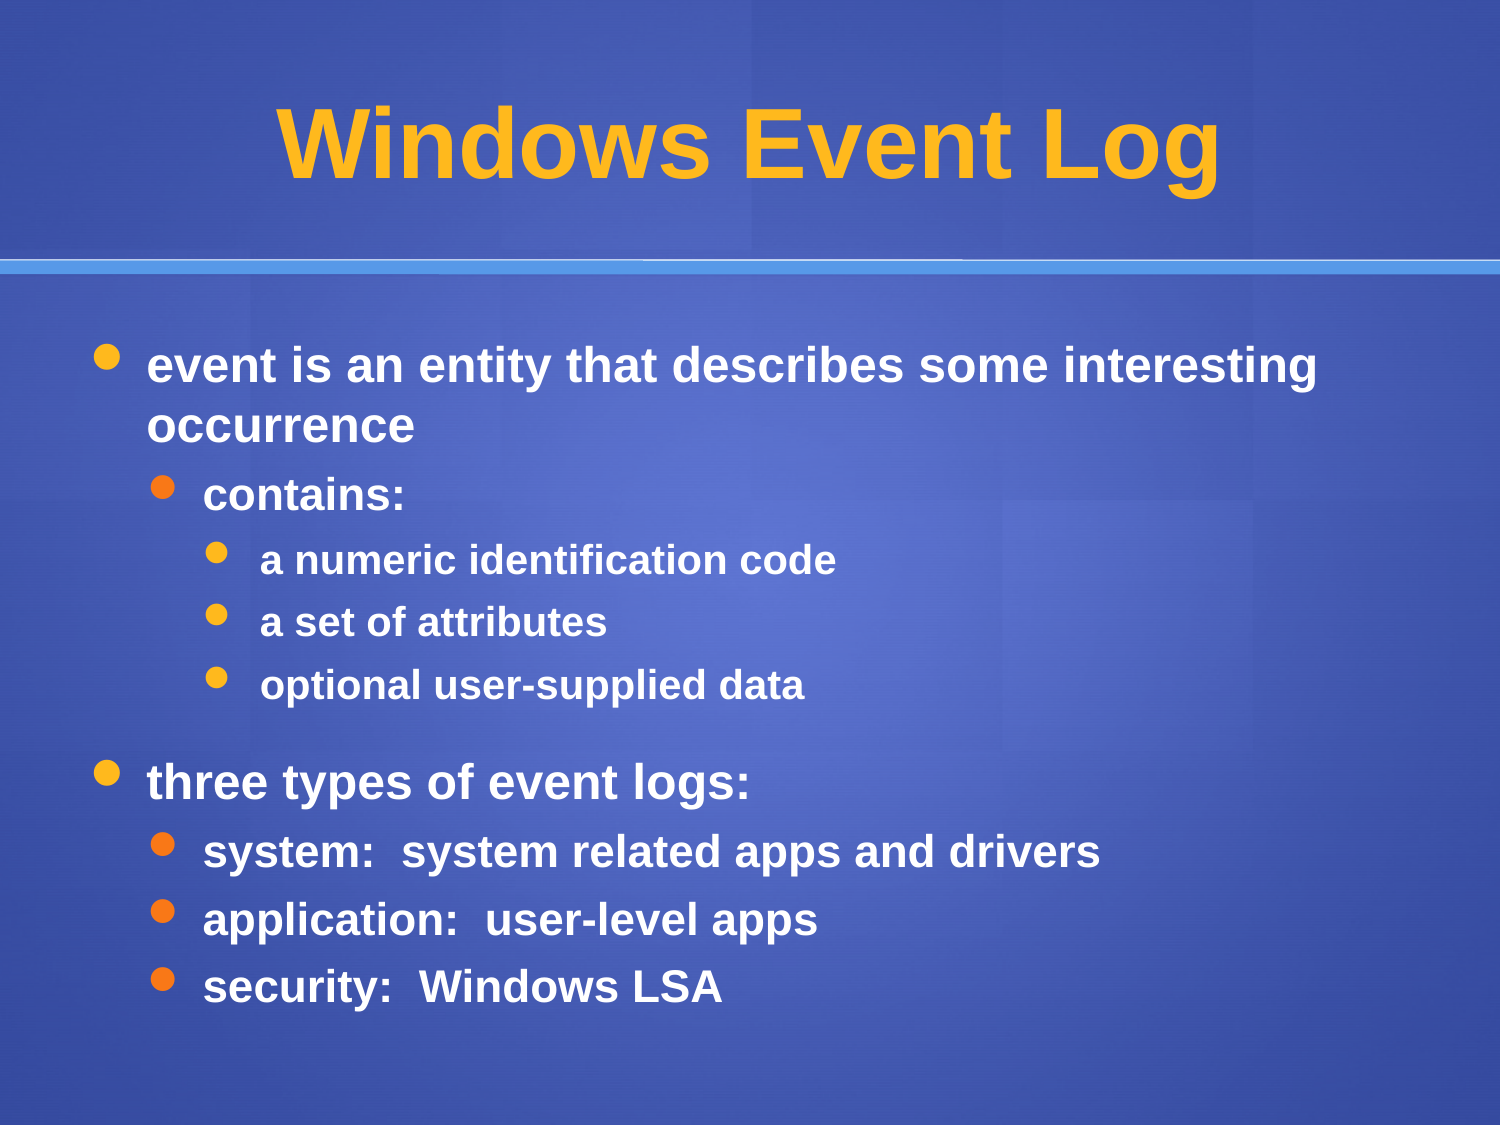

# Windows Event Log
event is an entity that describes some interesting occurrence
contains:
a numeric identification code
a set of attributes
optional user-supplied data
three types of event logs:
system:  system related apps and drivers
application:  user-level apps
security:  Windows LSA